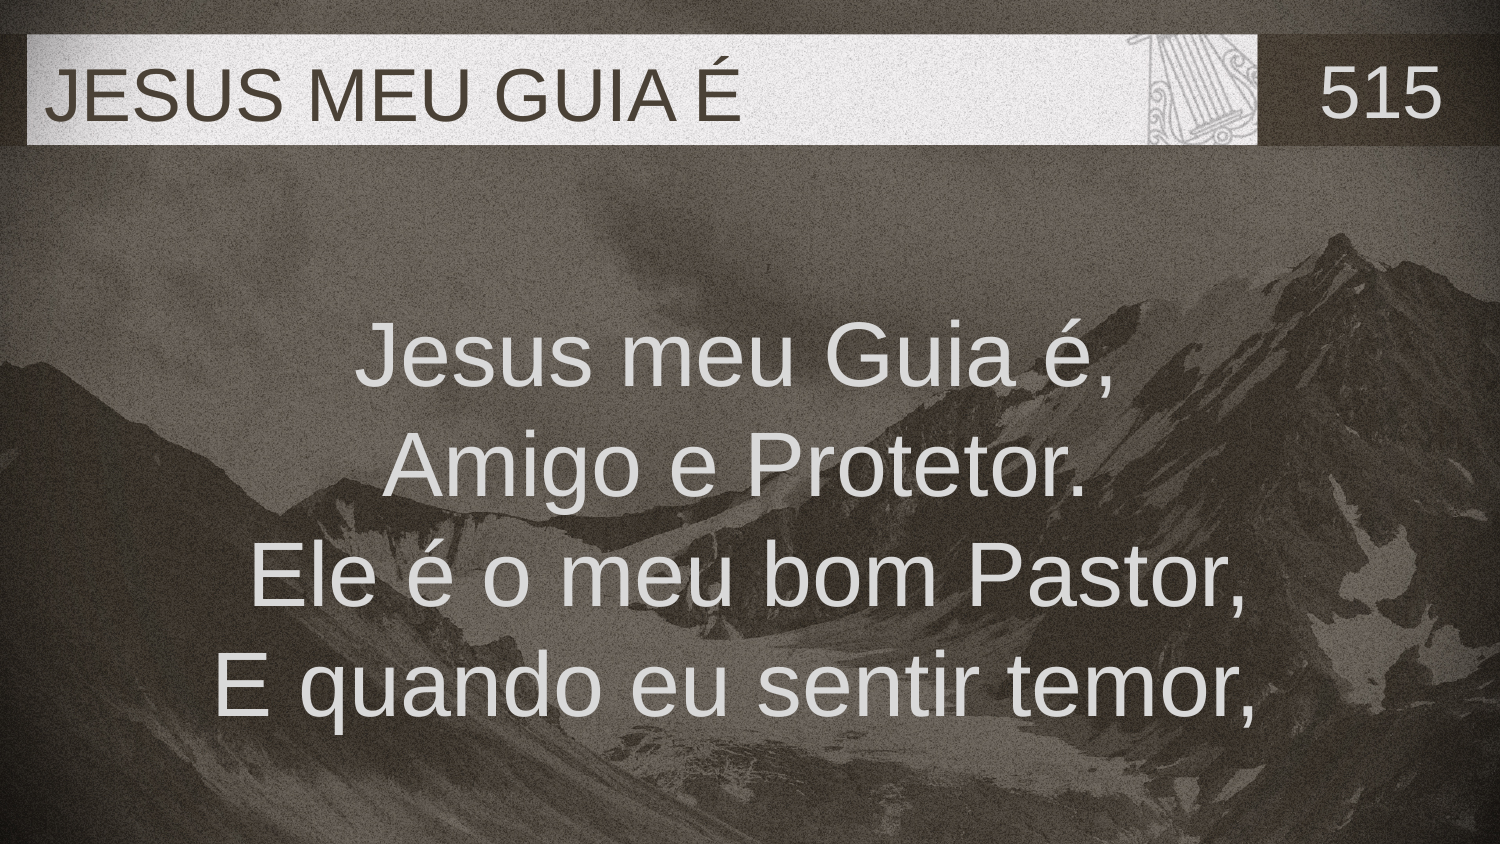

# JESUS MEU GUIA É
515
Jesus meu Guia é,
Amigo e Protetor.
Ele é o meu bom Pastor,
E quando eu sentir temor,